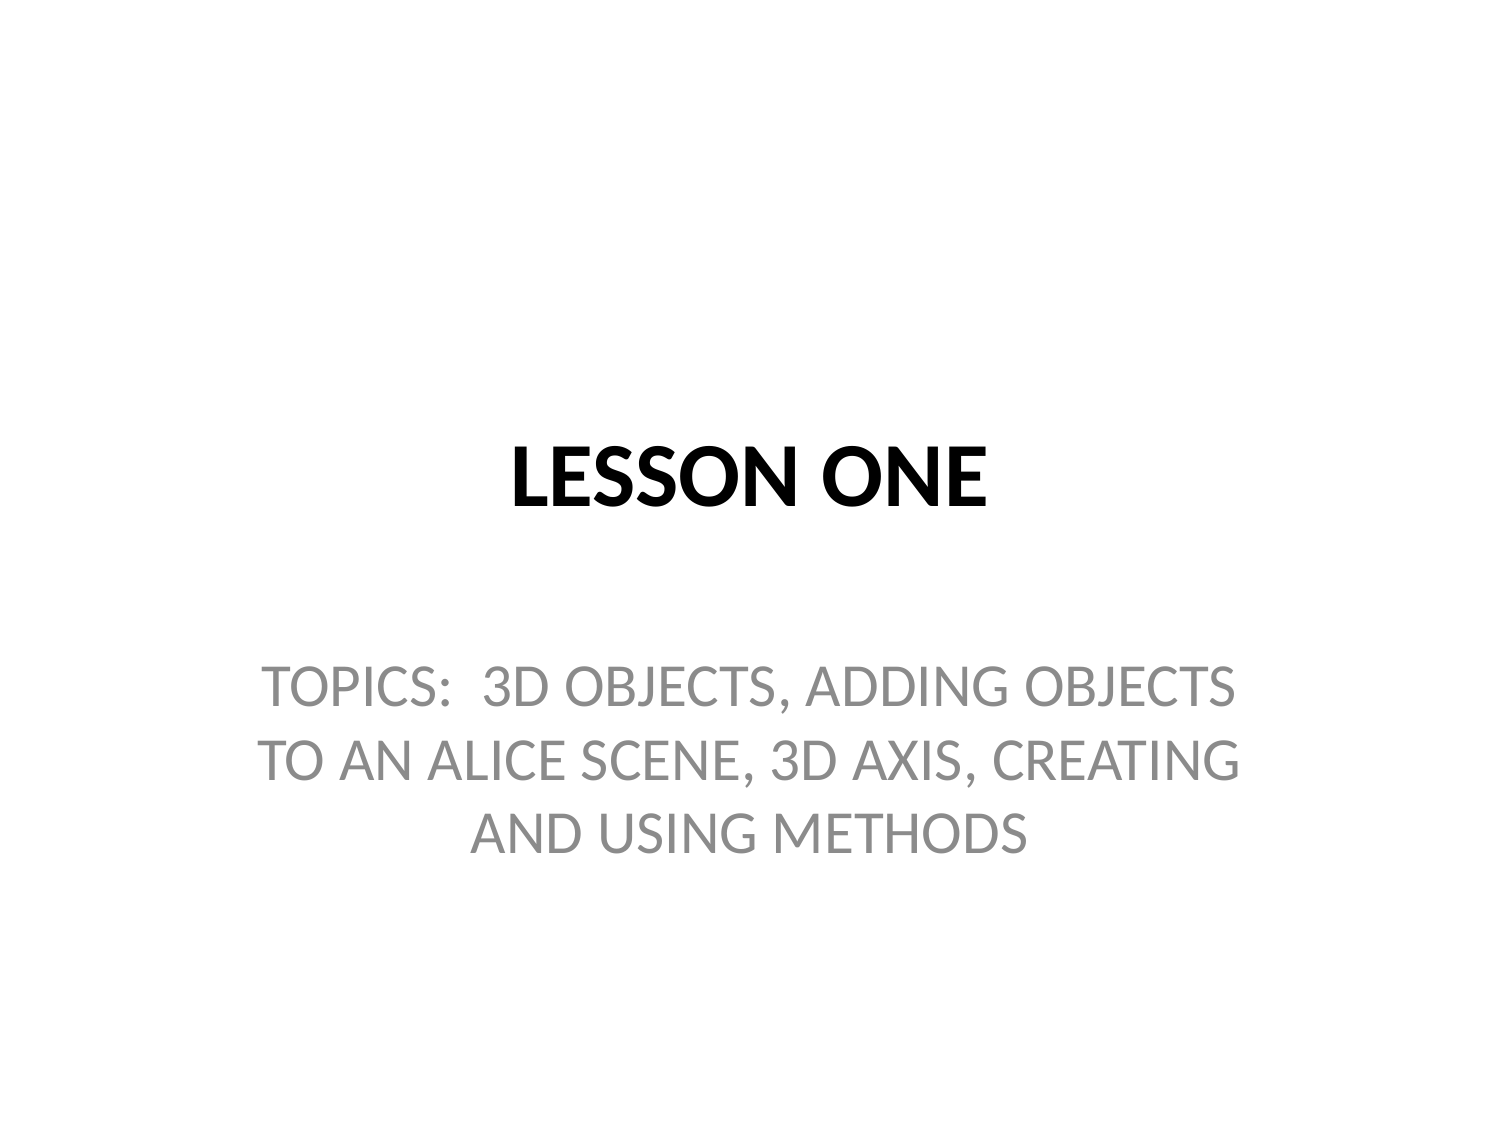

# Lesson ONE
Topics:  3D OBJECTS, adding objects to an alice scene, 3d axis, creating and using methods